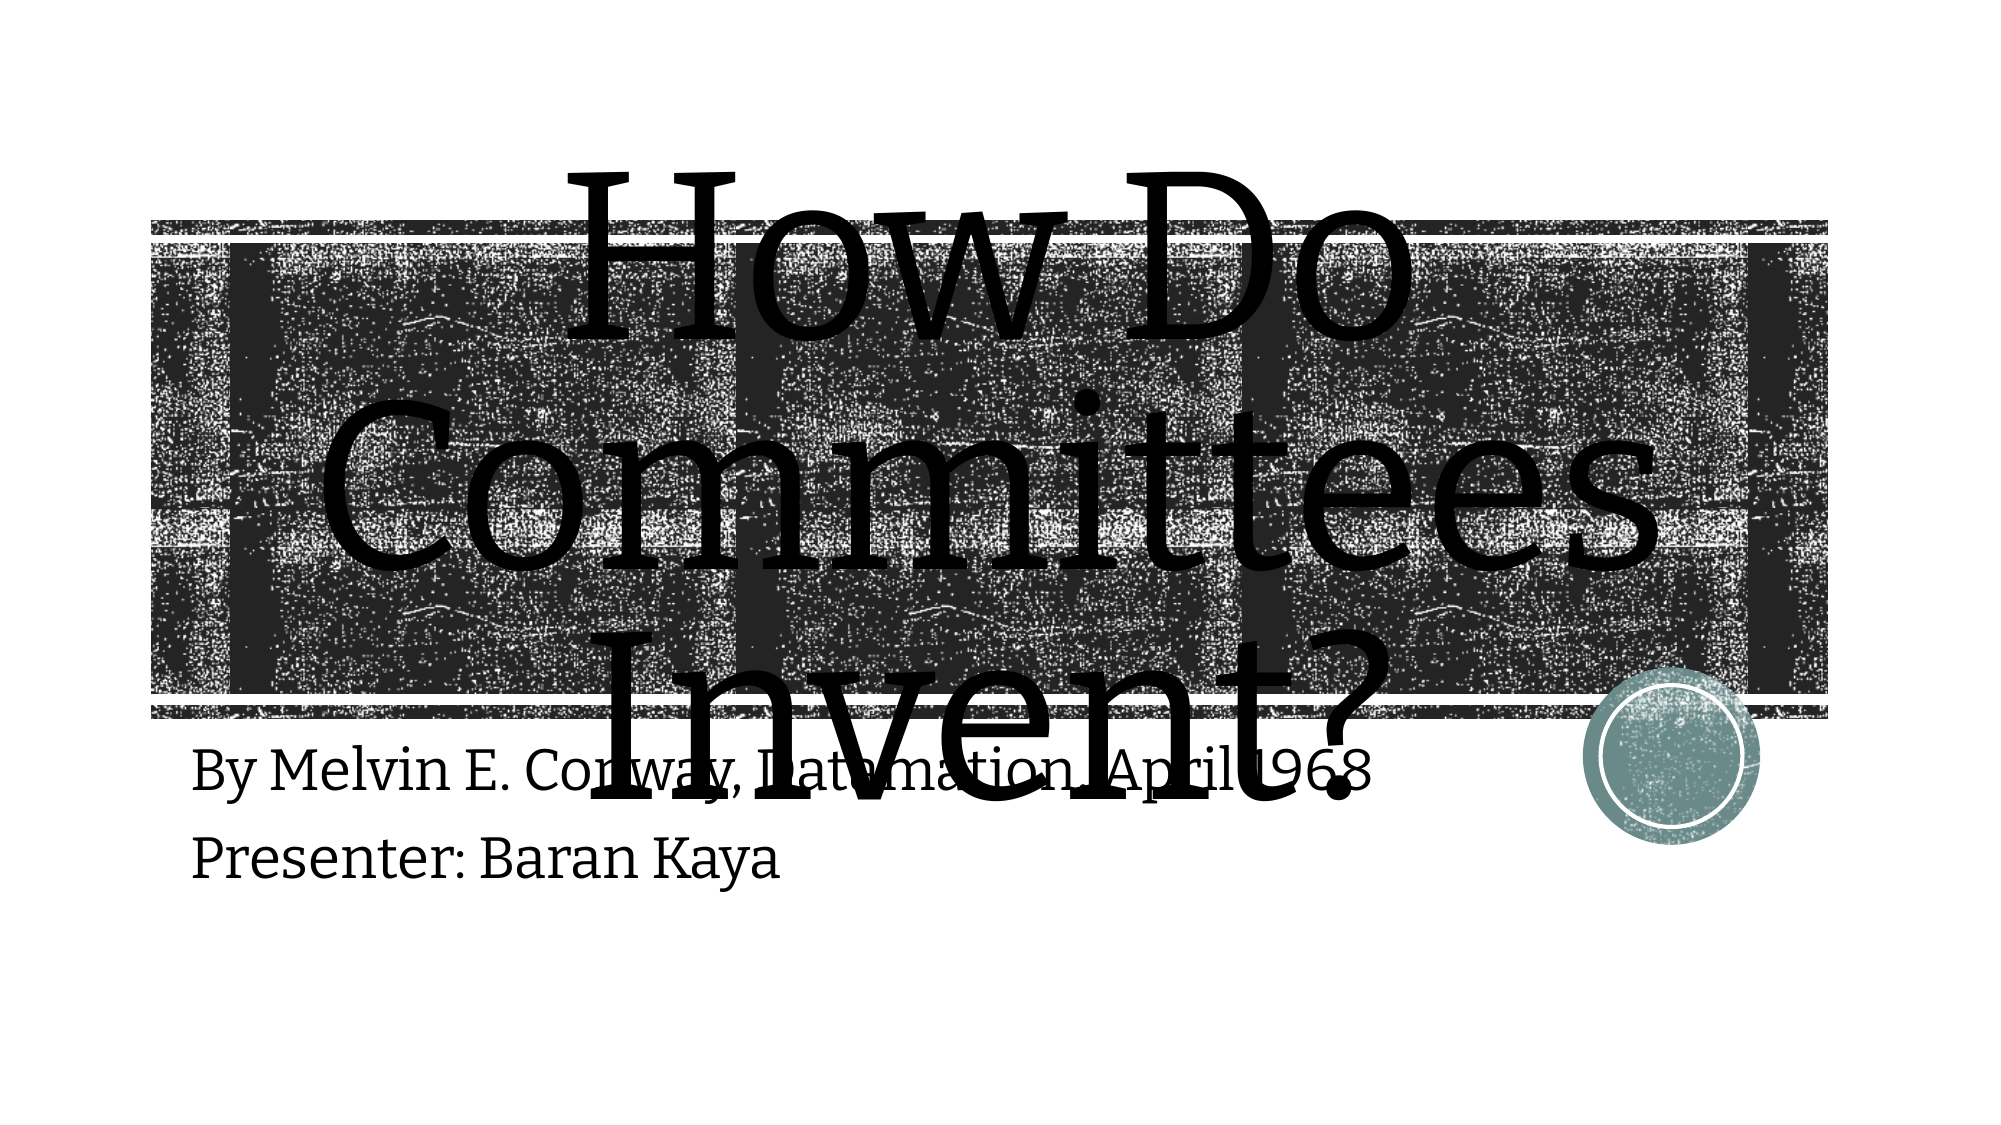

# How Do Committees Invent?
By Melvin E. Conway, Datamation, April 1968
Presenter: Baran Kaya